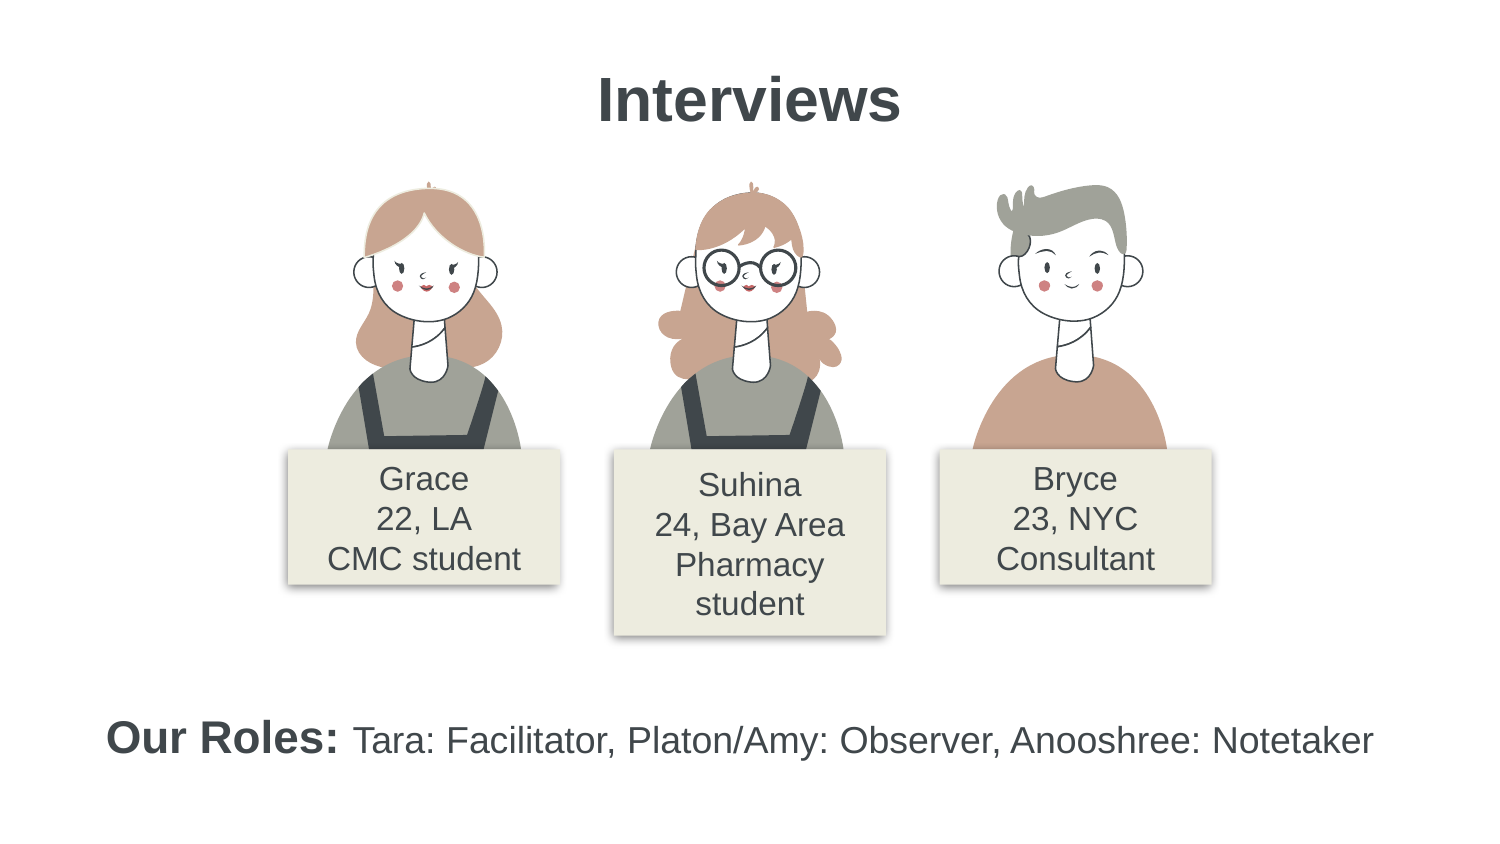

# Interviews

OUR ROLES:
Tara: Facilitator
Platon/Amy: Observer
Anooshree: Notetaker

Grace
22, LA
CMC student
Suhina
24, Bay Area
Pharmacy student
Bryce
23, NYC
Consultant
Our Roles: Tara: Facilitator, Platon/Amy: Observer, Anooshree: Notetaker